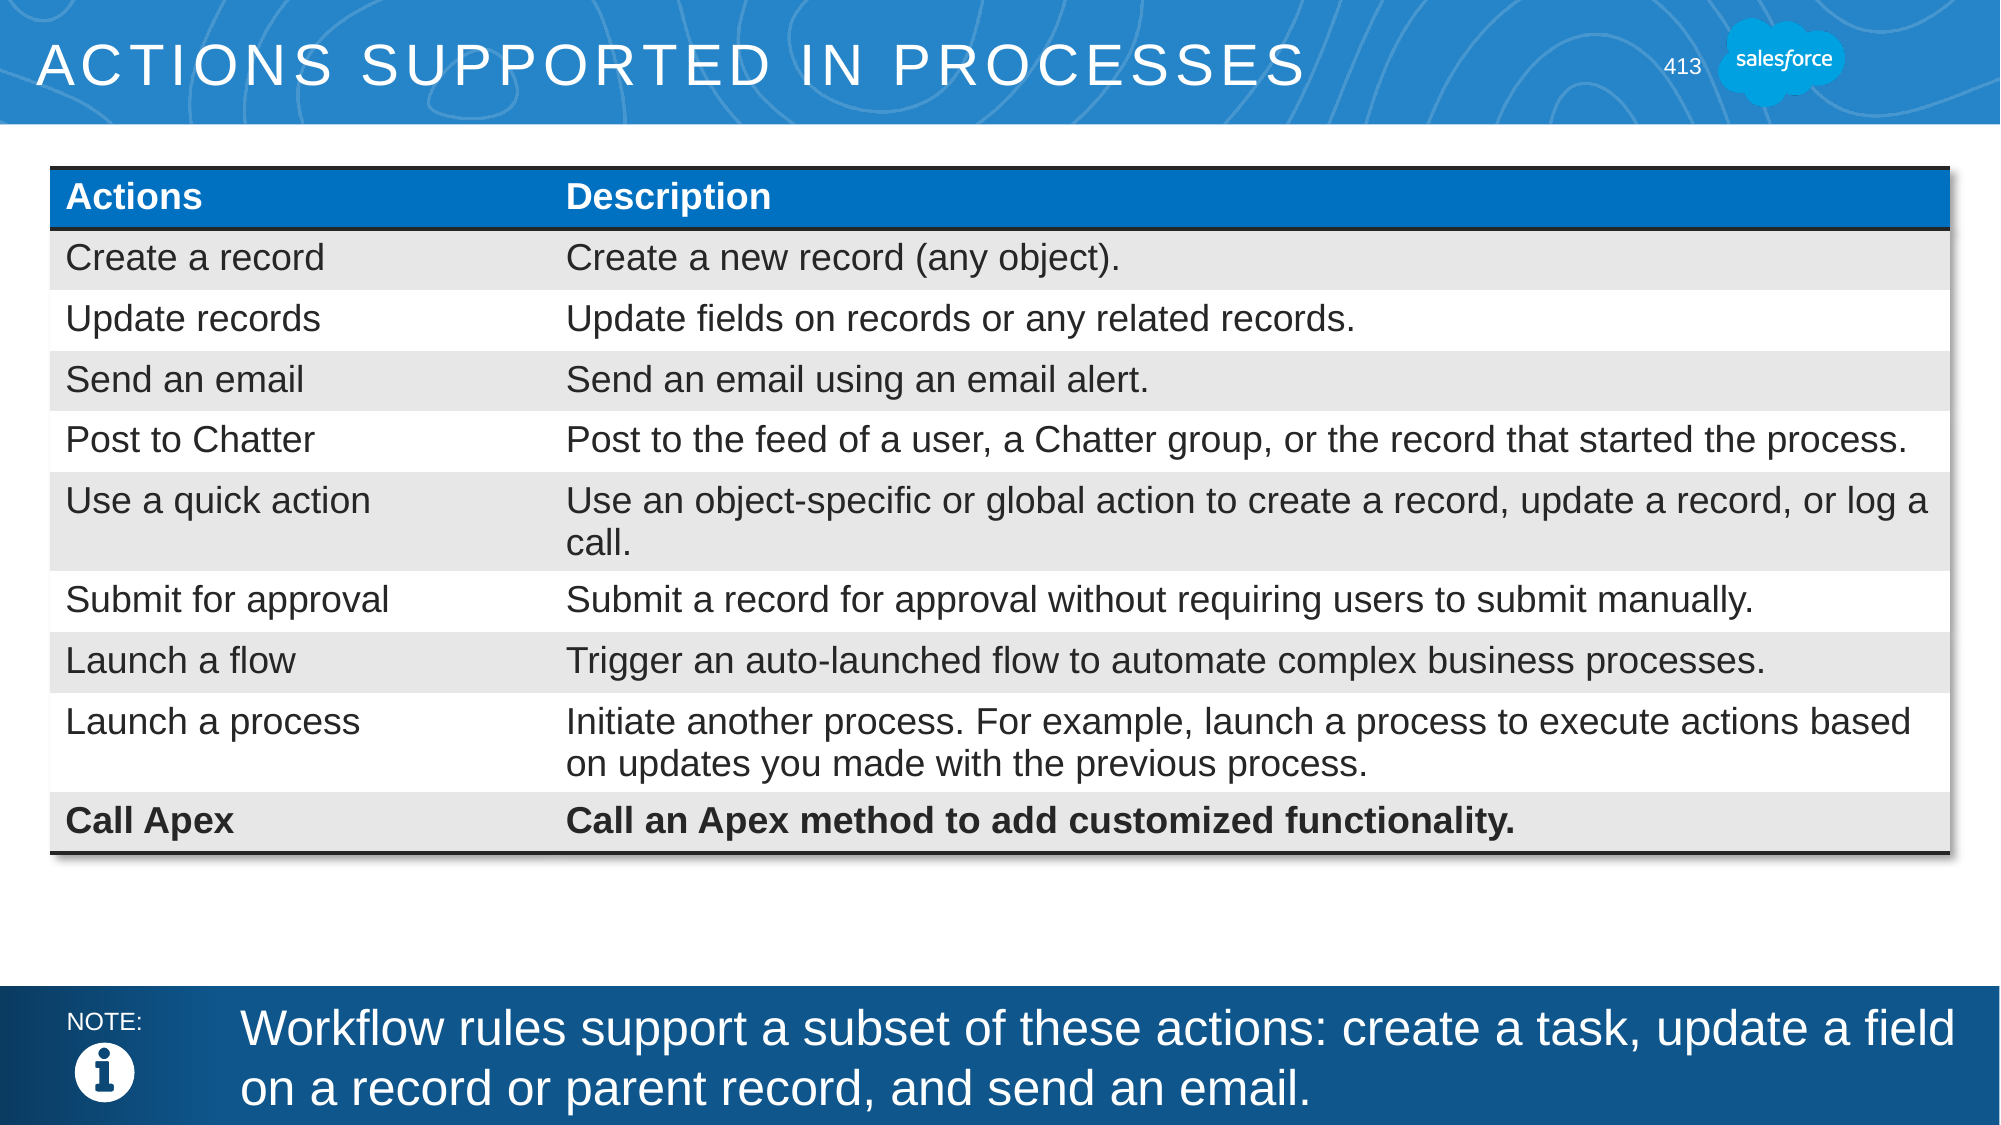

# Actions Supported in Processes
413
| Actions | Description |
| --- | --- |
| Create a record | Create a new record (any object). |
| Update records | Update fields on records or any related records. |
| Send an email | Send an email using an email alert. |
| Post to Chatter | Post to the feed of a user, a Chatter group, or the record that started the process. |
| Use a quick action | Use an object-specific or global action to create a record, update a record, or log a call. |
| Submit for approval | Submit a record for approval without requiring users to submit manually. |
| Launch a flow | Trigger an auto-launched flow to automate complex business processes. |
| Launch a process | Initiate another process. For example, launch a process to execute actions based on updates you made with the previous process. |
| Call Apex | Call an Apex method to add customized functionality. |
Workflow rules support a subset of these actions: create a task, update a field on a record or parent record, and send an email.
NOTE: